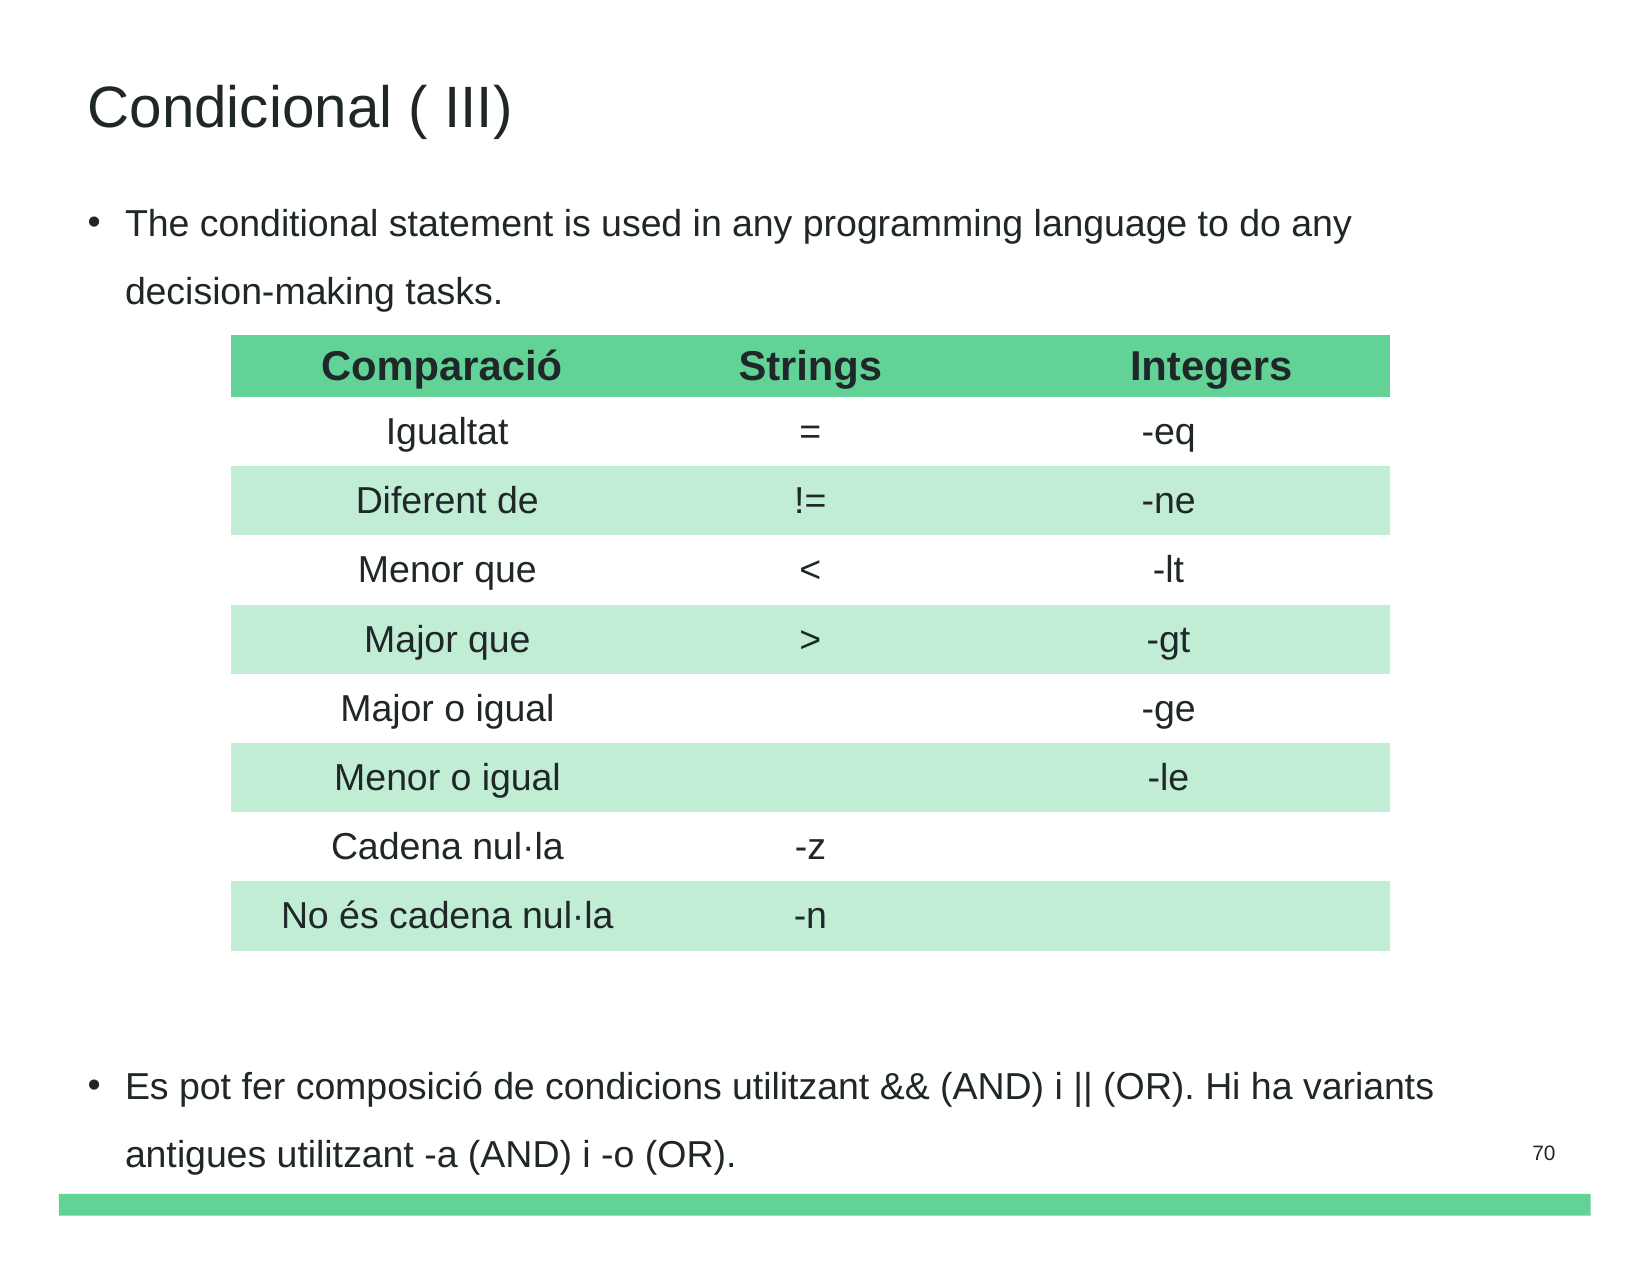

# Condicional ( III)
The conditional statement is used in any programming language to do any decision-making tasks.

Es pot fer composició de condicions utilitzant && (AND) i || (OR). Hi ha variants antigues utilitzant -a (AND) i -o (OR).

| Comparació | Strings | Integers |
| --- | --- | --- |
| Igualtat | = | -eq |
| Diferent de | != | -ne |
| Menor que | < | -lt |
| Major que | > | -gt |
| Major o igual |  | -ge |
| Menor o igual |  | -le |
| Cadena nul·la | -z |  |
| No és cadena nul·la | -n |  |
70